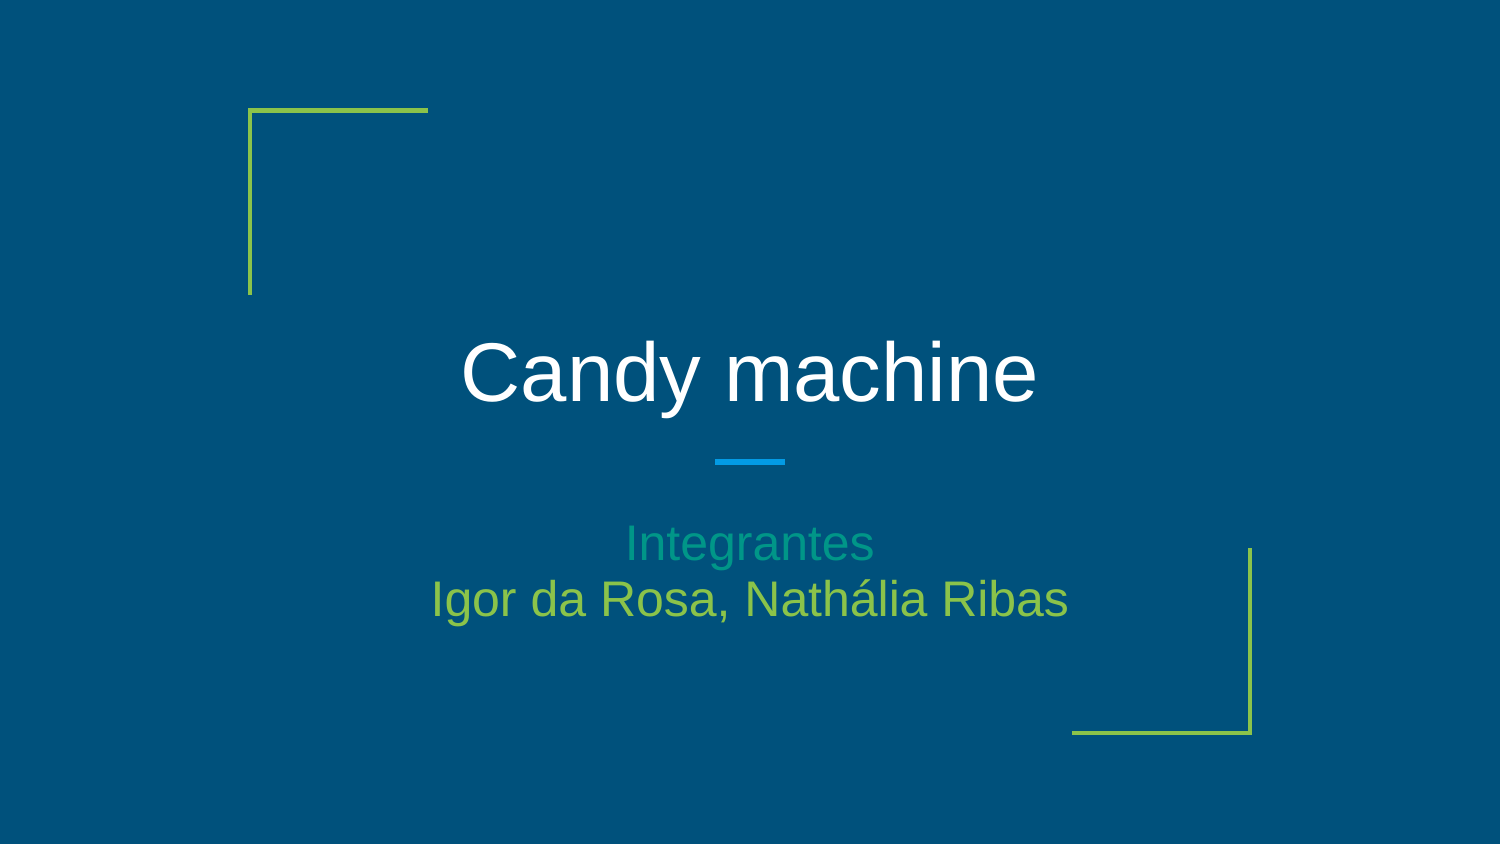

# Candy machine
Integrantes
Igor da Rosa, Nathália Ribas